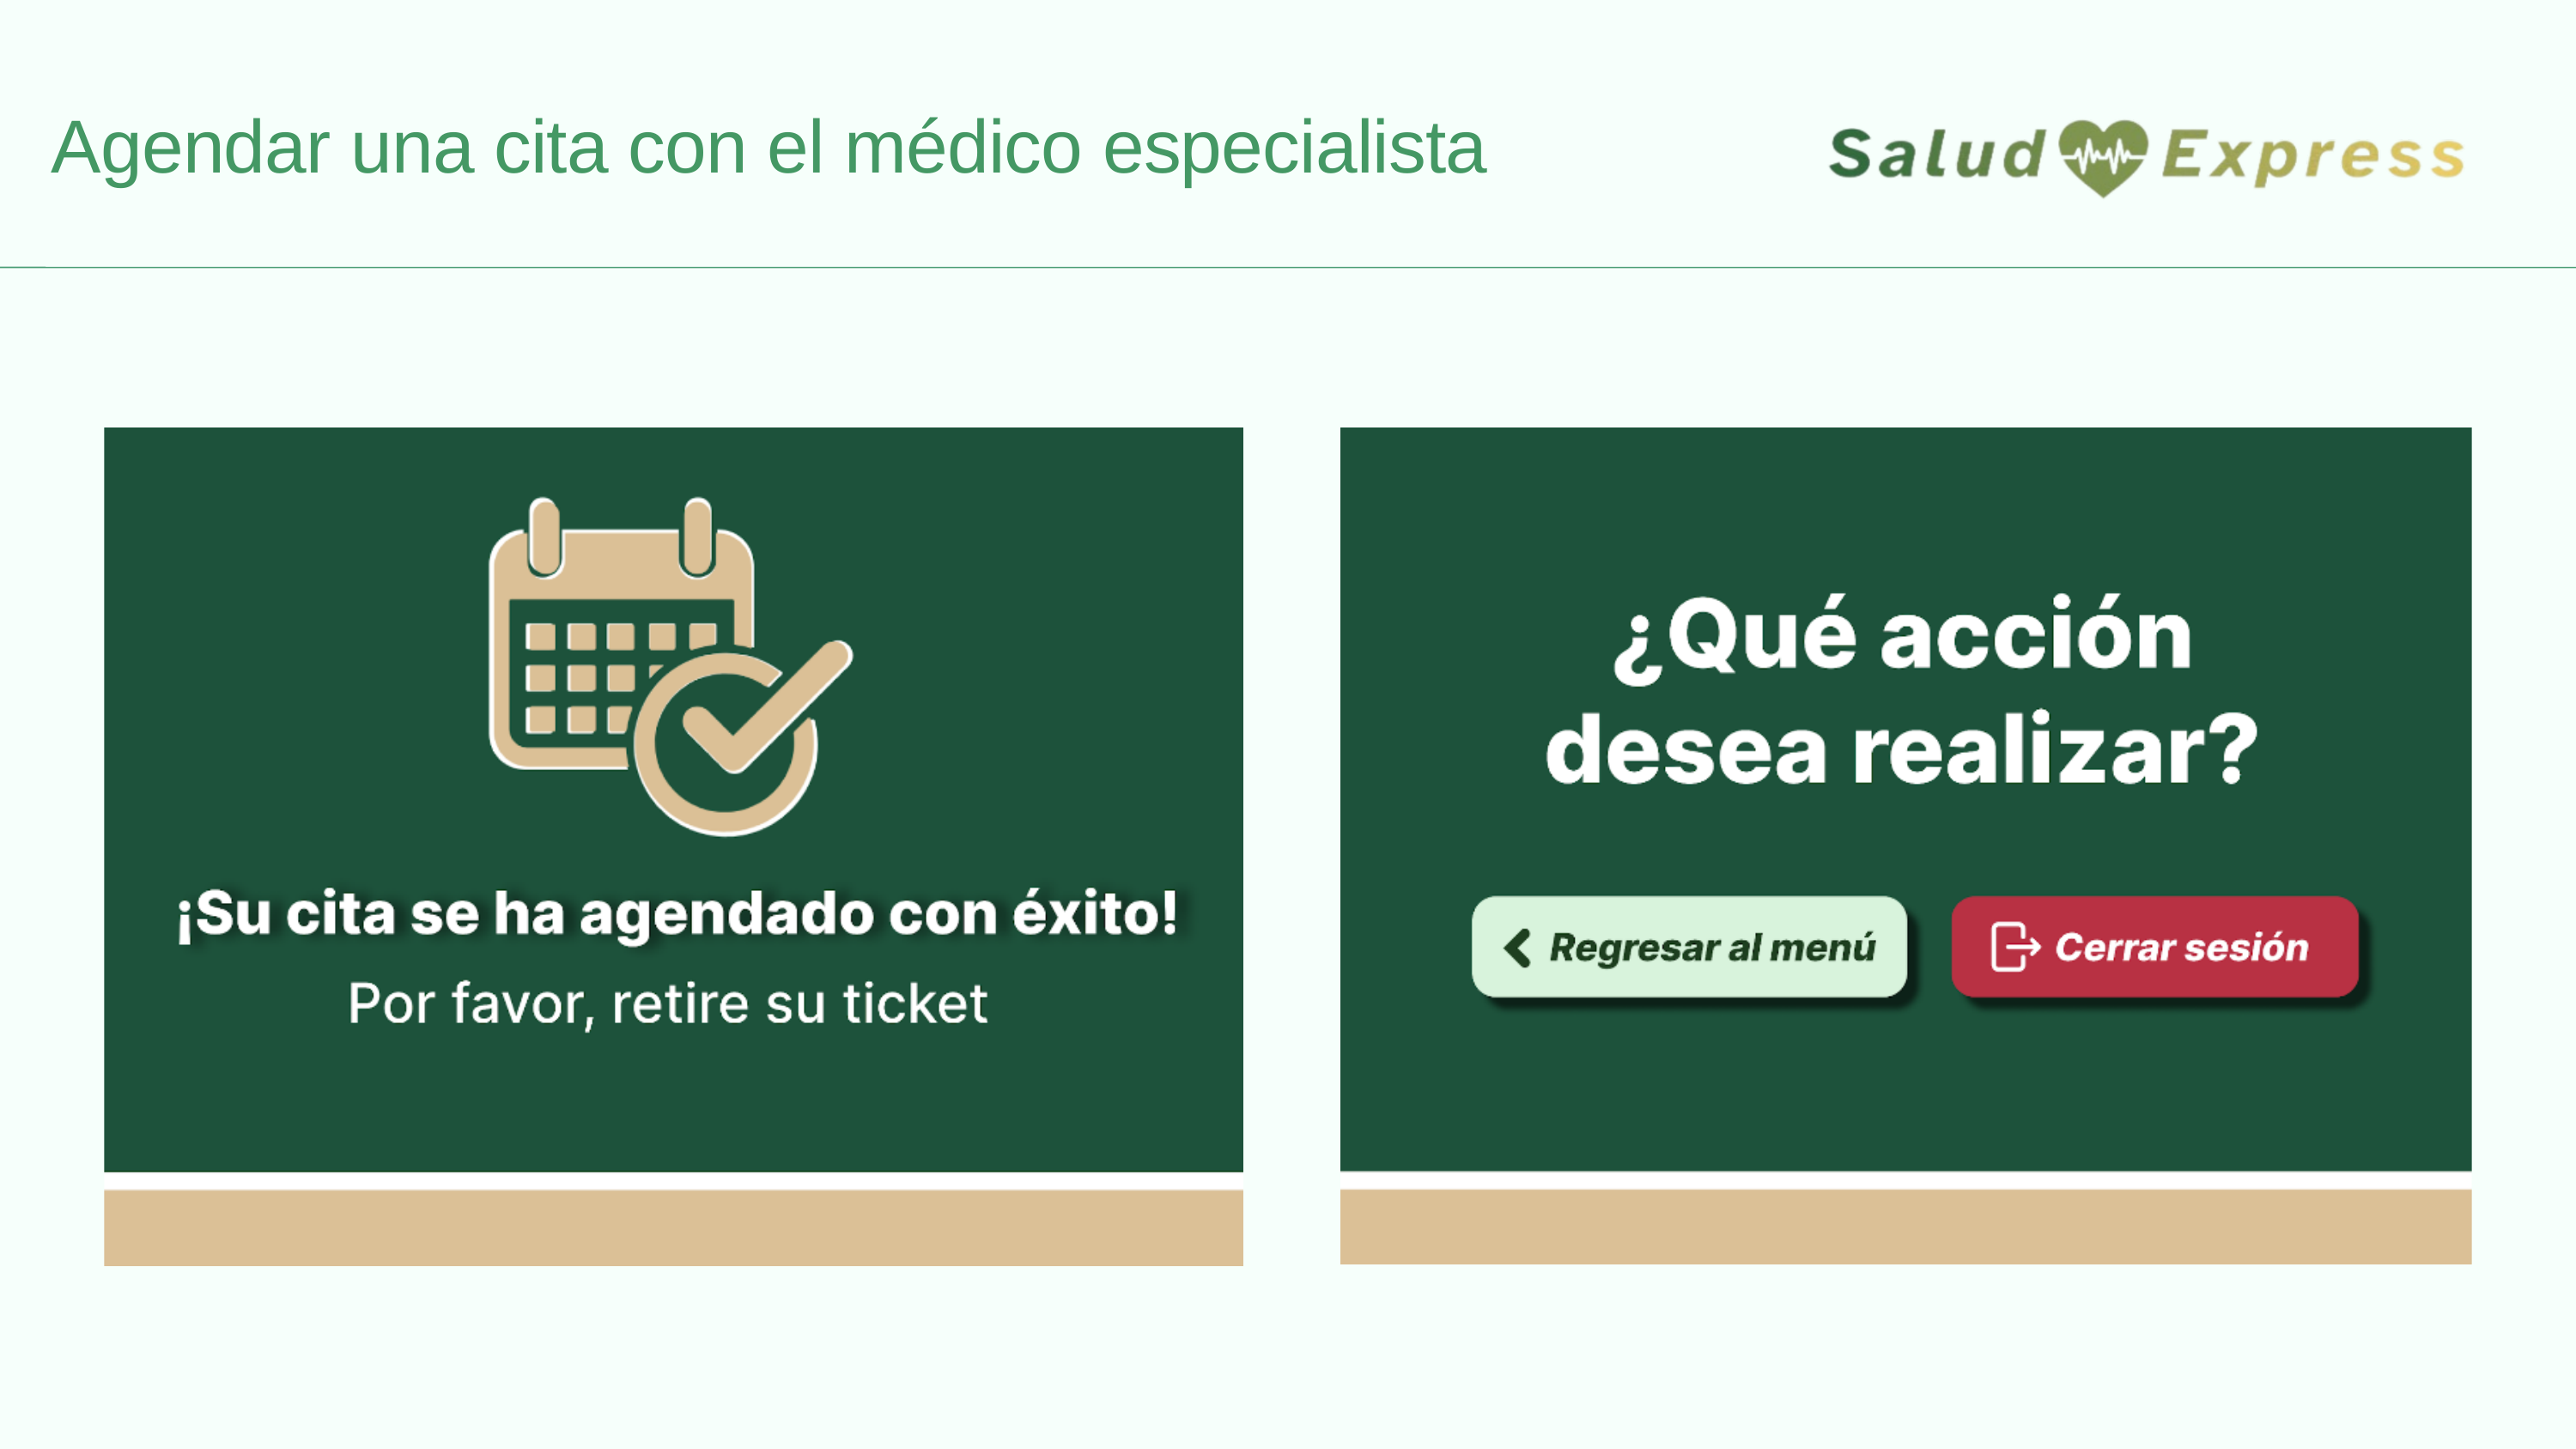

Agendar una cita con el médico especialista